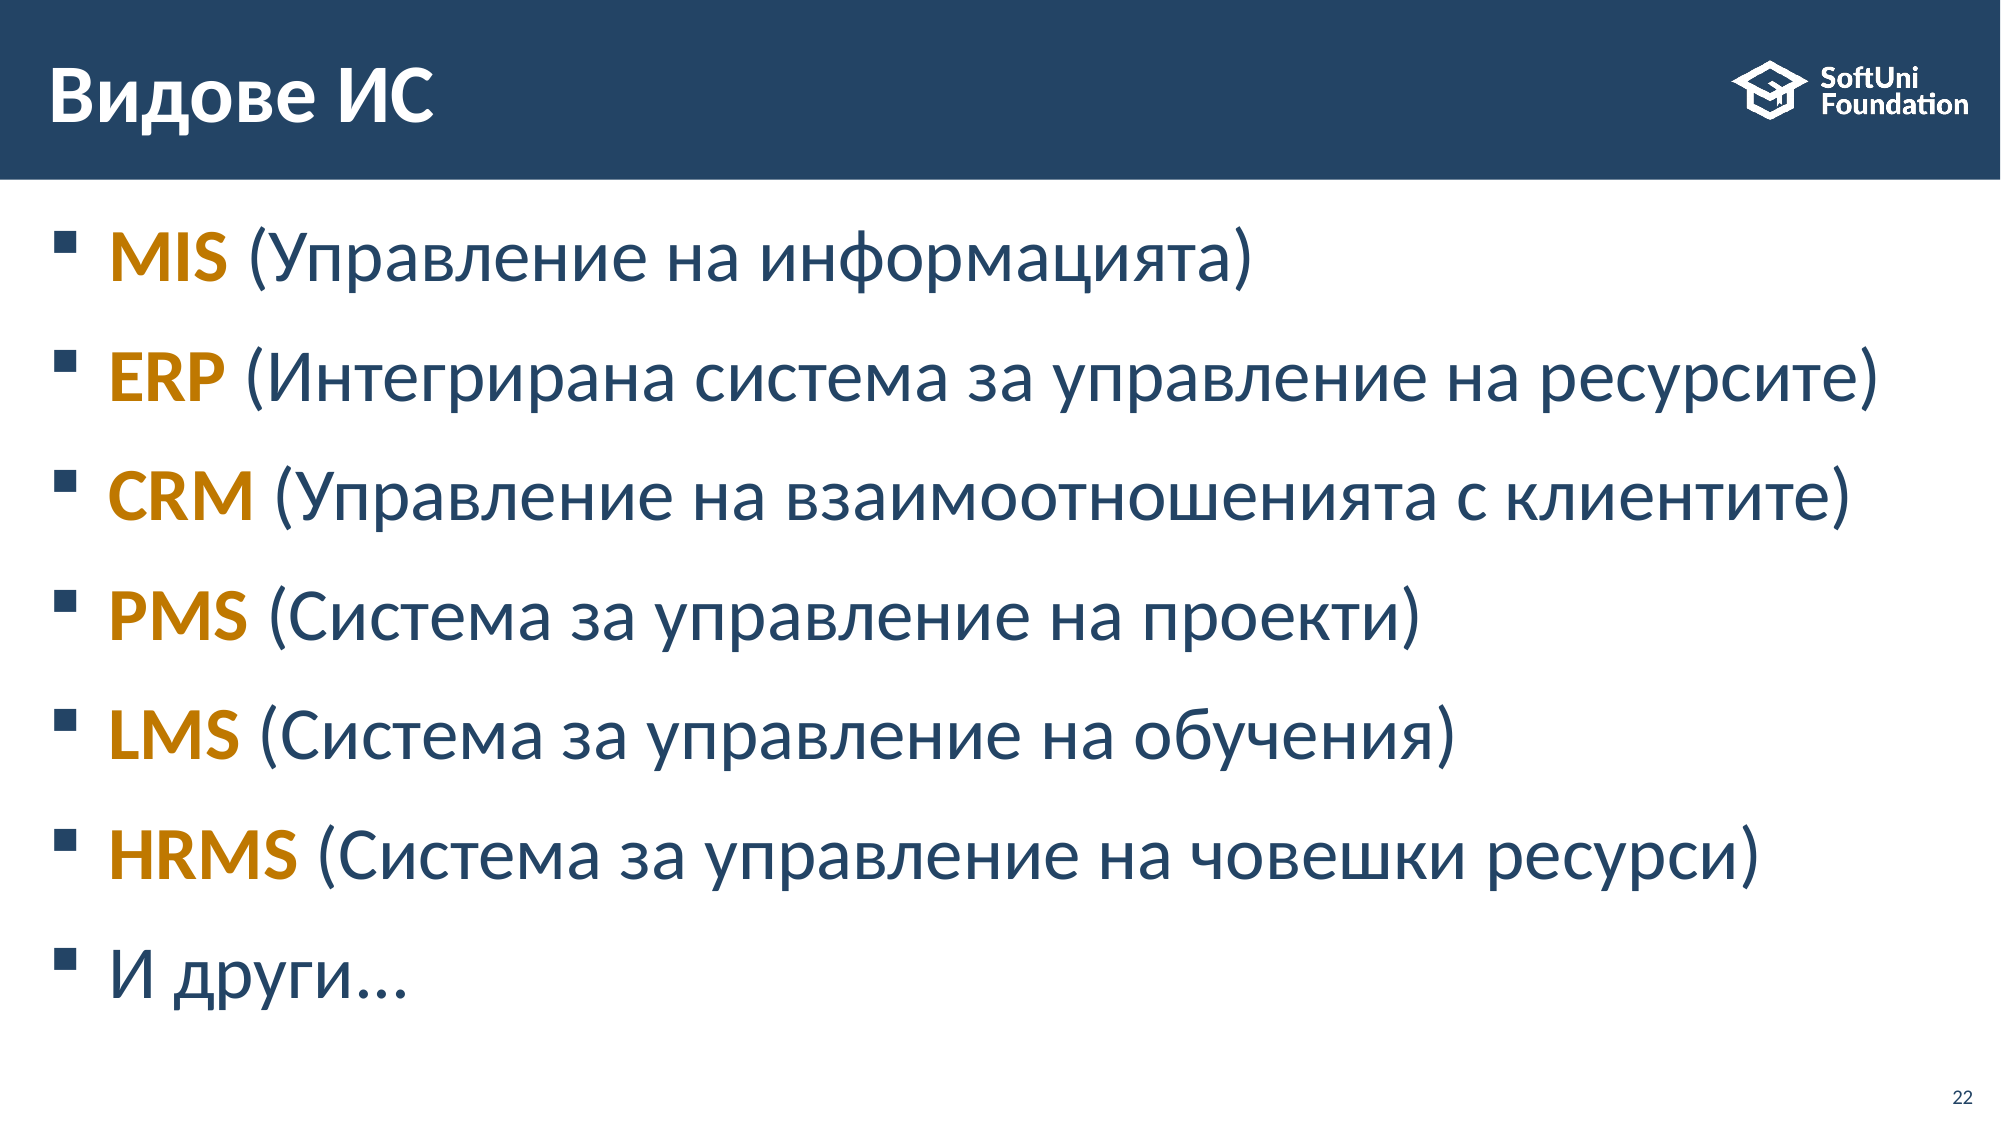

# Видове ИС
MIS (Управление на информацията)
ERP (Интегрирана система за управление на ресурсите)
CRM (Управление на взаимоотношенията с клиентите)
PMS (Система за управление на проекти)
LMS (Система за управление на обучения)
HRMS (Система за управление на човешки ресурси)
И други...
22